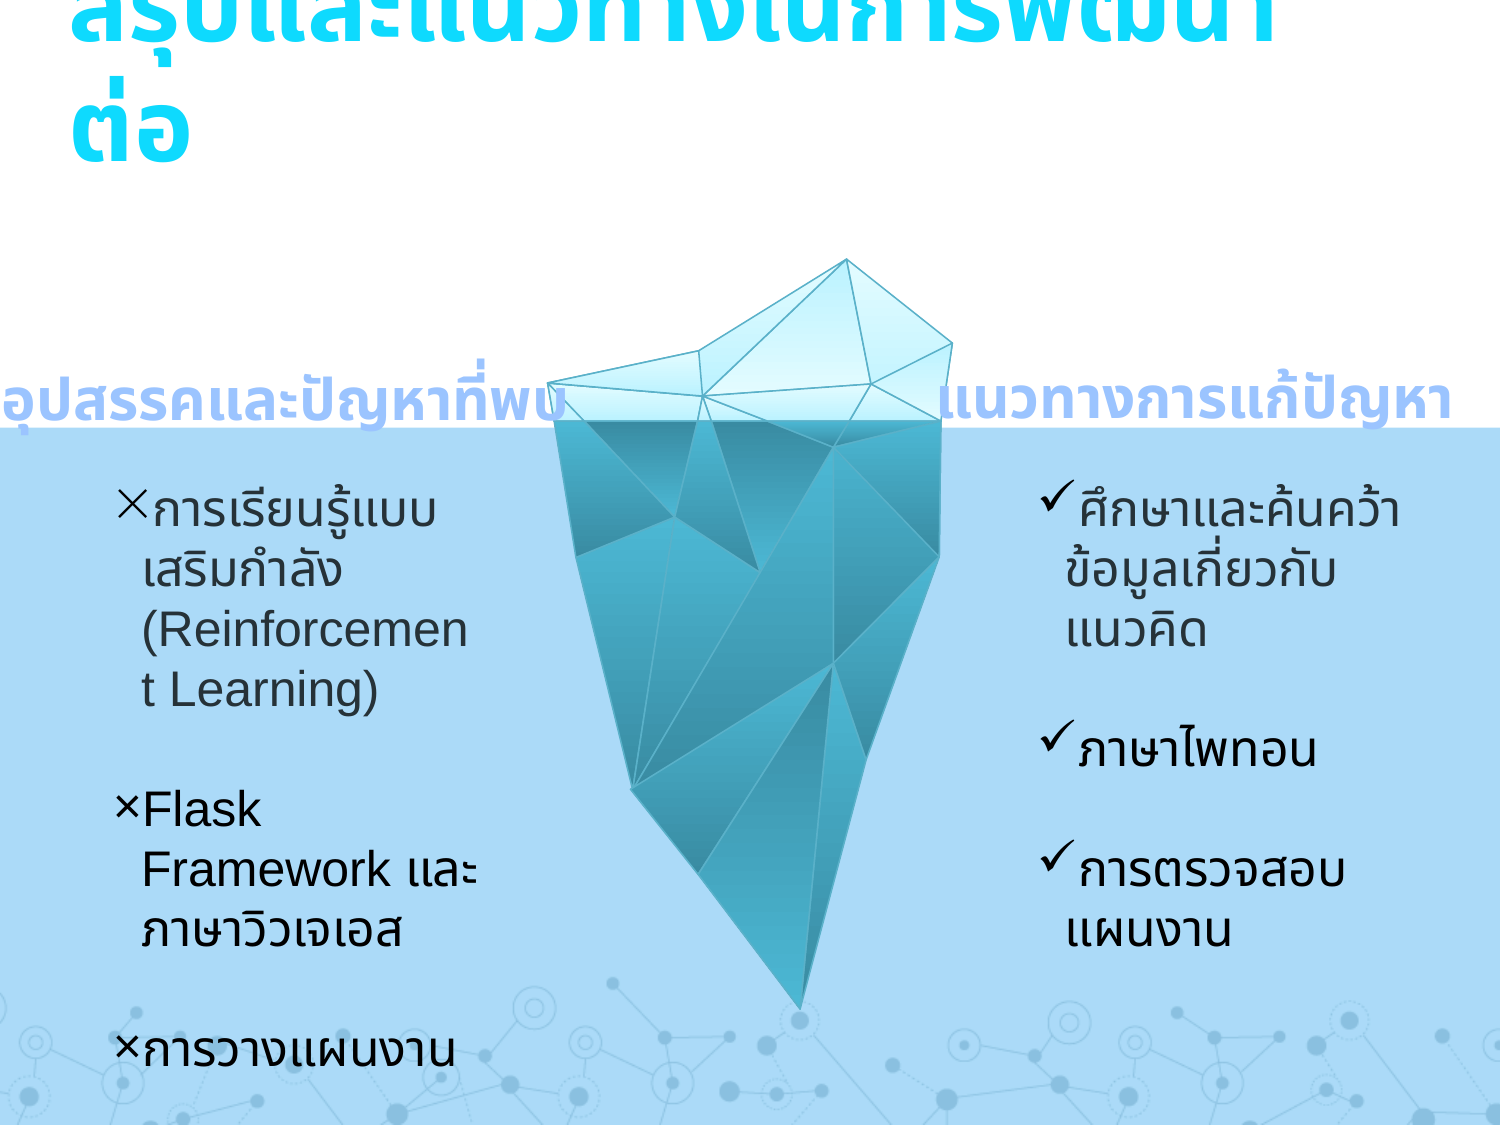

# สรุปและแนวทางในการพัฒนาต่อ

แนวทางการแก้ปัญหา
อุปสรรคและปัญหาที่พบ

การเรียนรู้แบบเสริมกำลัง (Reinforcement Learning)

Flask Framework และภาษาวิวเจเอส

การวางแผนงาน

ศึกษาและค้นคว้าข้อมูลเกี่ยวกับแนวคิด

ภาษาไพทอน

การตรวจสอบแผนงาน